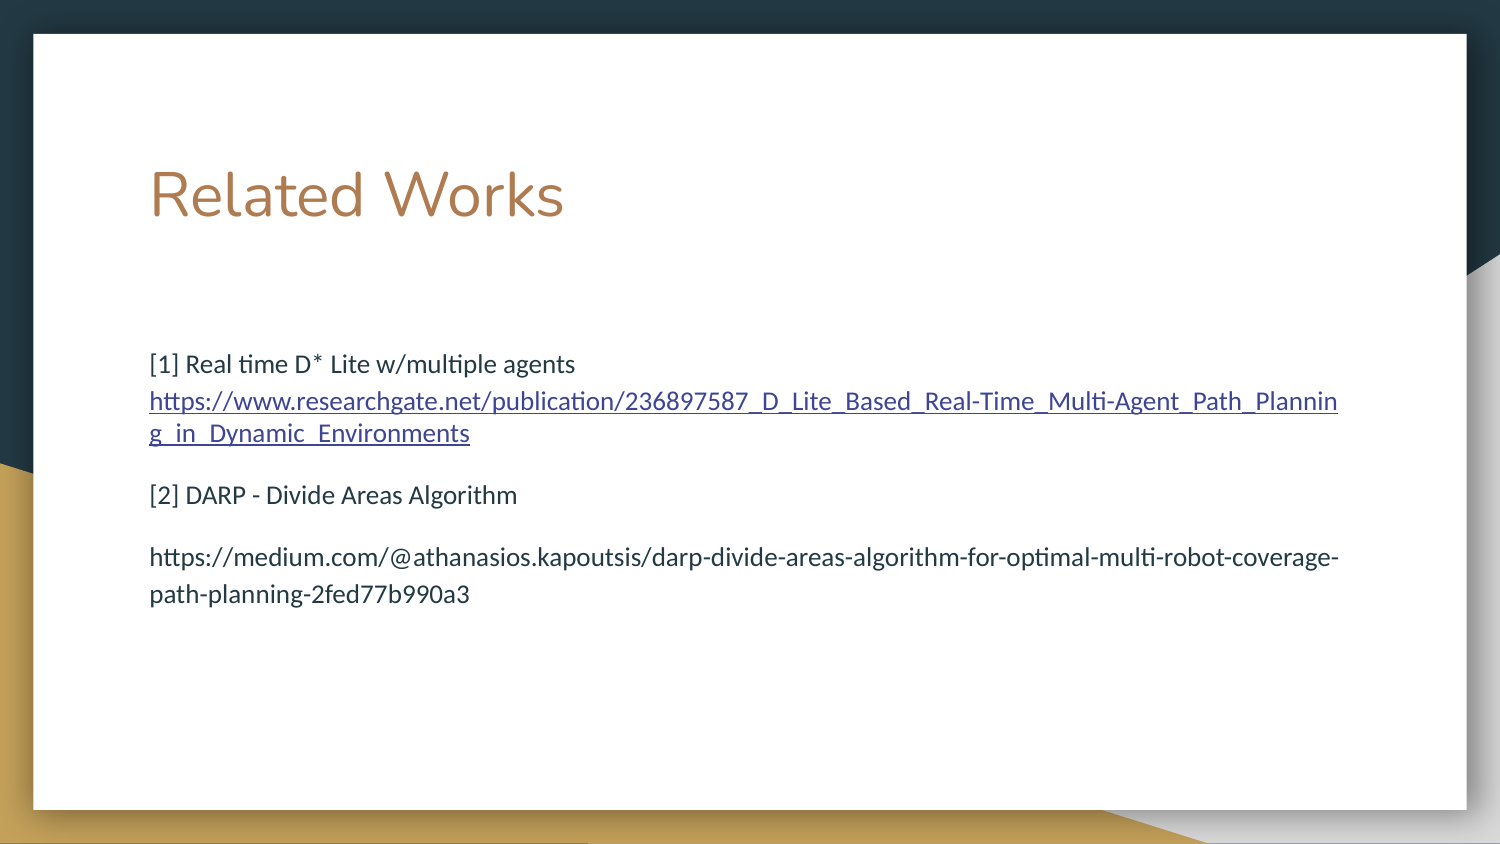

# Related Works
[1] Real time D* Lite w/multiple agents https://www.researchgate.net/publication/236897587_D_Lite_Based_Real-Time_Multi-Agent_Path_Planning_in_Dynamic_Environments
[2] DARP - Divide Areas Algorithm
https://medium.com/@athanasios.kapoutsis/darp-divide-areas-algorithm-for-optimal-multi-robot-coverage-path-planning-2fed77b990a3